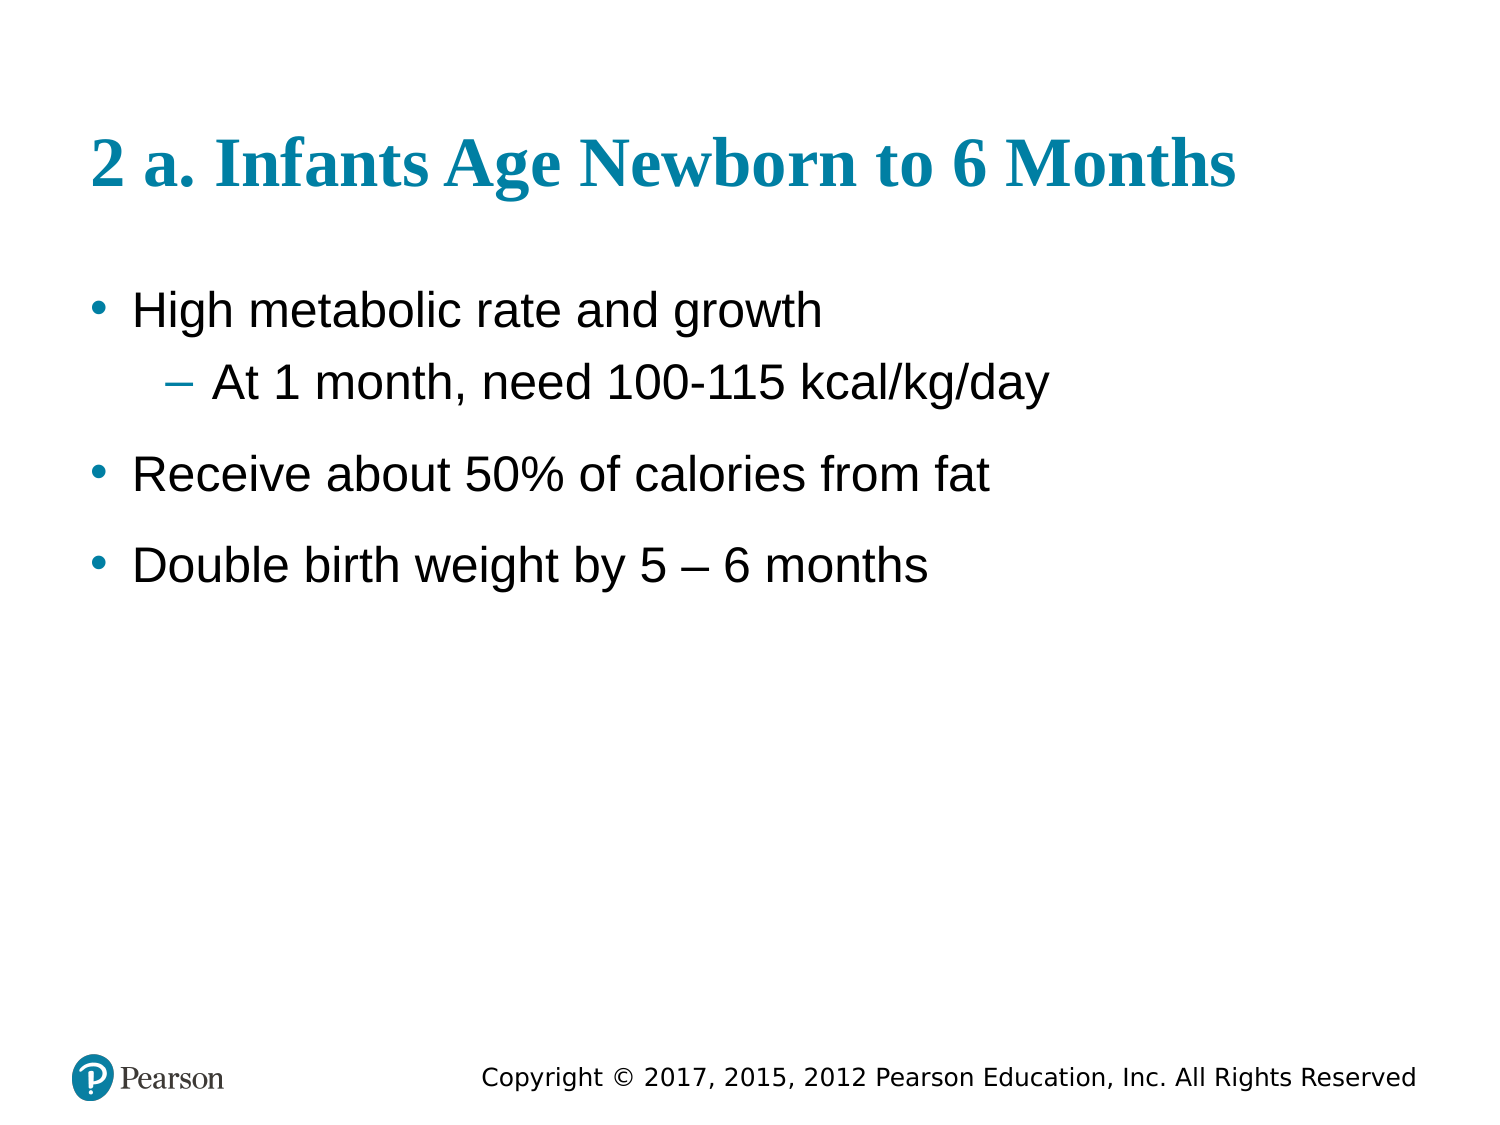

# 2 a. Infants Age Newborn to 6 Months
High metabolic rate and growth
At 1 month, need 100-115 kcal/kg/day
Receive about 50% of calories from fat
Double birth weight by 5 – 6 months